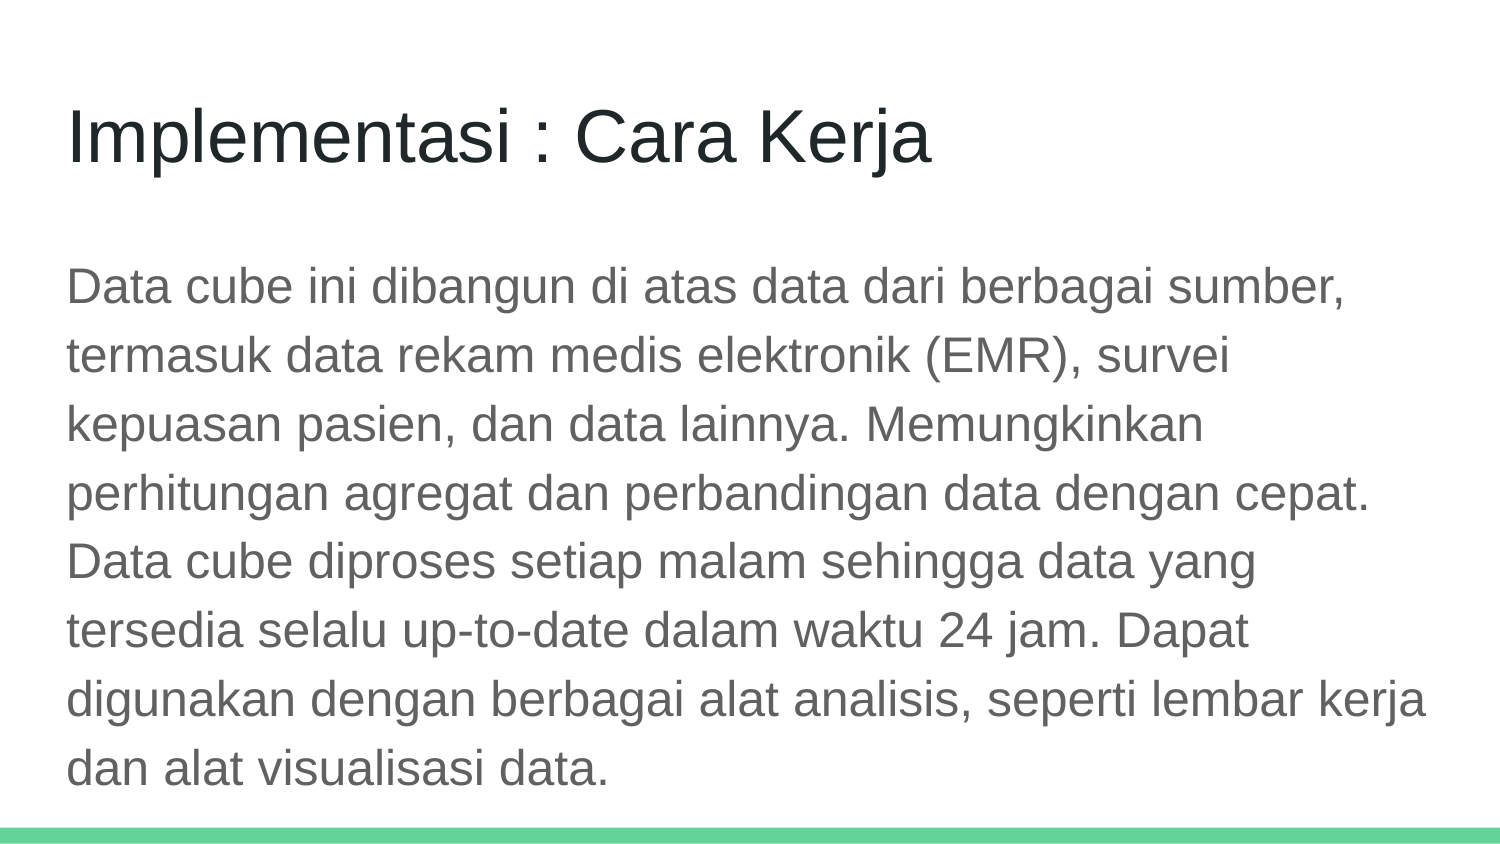

# Implementasi : Cara Kerja

Data cube ini dibangun di atas data dari berbagai sumber, termasuk data rekam medis elektronik (EMR), survei kepuasan pasien, dan data lainnya. Memungkinkan perhitungan agregat dan perbandingan data dengan cepat. Data cube diproses setiap malam sehingga data yang tersedia selalu up-to-date dalam waktu 24 jam. Dapat digunakan dengan berbagai alat analisis, seperti lembar kerja dan alat visualisasi data.